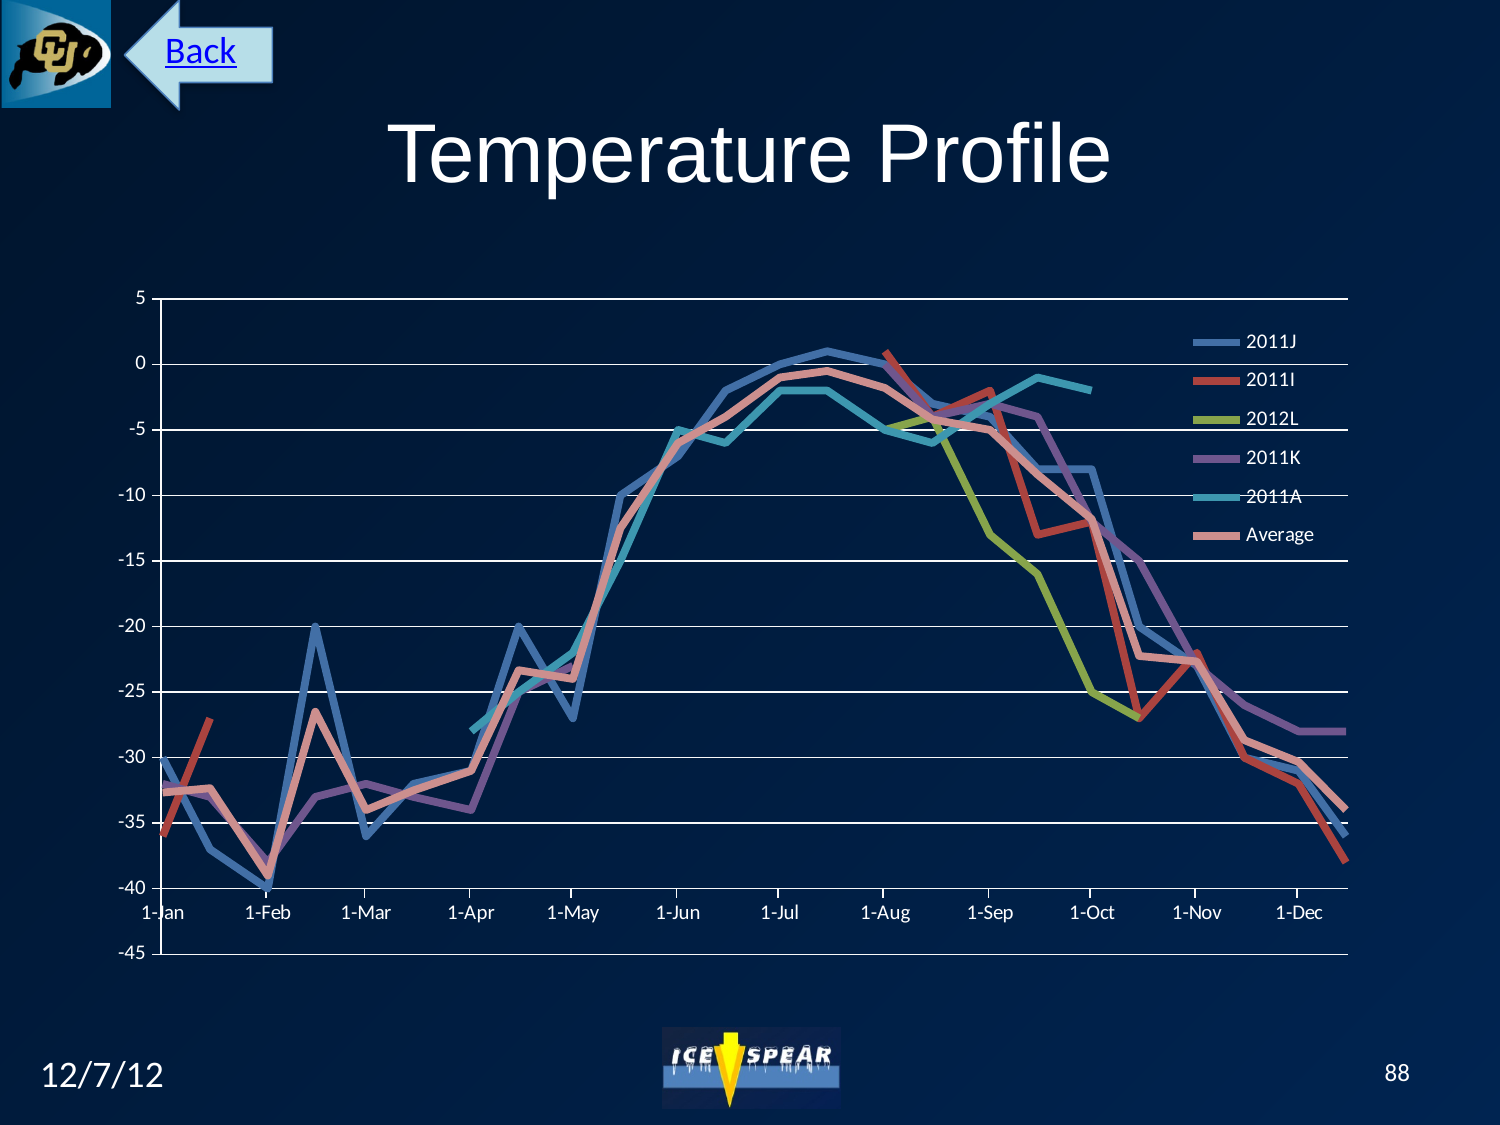

Back
# Temperature Profile

### Chart

| Category | 2011J | 2011I | 2012L | 2011K | 2011A | Average |
|---|---|---|---|---|---|---|
| 40909.0 | -30.0 | -36.0 | None | -32.0 | None | -32.66666666666617 |
| 40923.0 | -37.0 | -27.0 | None | -33.0 | None | -32.33333333333334 |
| 40940.0 | -40.0 | None | None | -38.0 | None | -39.0 |
| 40954.0 | -20.0 | None | None | -33.0 | None | -26.5 |
| 40969.0 | -36.0 | None | None | -32.0 | None | -34.0 |
| 40983.0 | -32.0 | None | None | -33.0 | None | -32.5 |
| 41000.0 | -31.0 | None | None | -34.0 | -28.0 | -31.0 |
| 41014.0 | -20.0 | None | None | -25.0 | -25.0 | -23.33333333333318 |
| 41030.0 | -27.0 | None | None | -23.0 | -22.0 | -24.0 |
| 41044.0 | -10.0 | None | None | None | -15.0 | -12.5 |
| 41061.0 | -7.0 | None | None | None | -5.0 | -6.0 |
| 41075.0 | -2.0 | None | None | None | -6.0 | -4.0 |
| 41091.0 | 0.0 | None | None | None | -2.0 | -1.0 |
| 41105.0 | 1.0 | None | None | None | -2.0 | -0.5 |
| 41122.0 | 0.0 | 1.0 | -5.0 | 0.0 | -5.0 | -1.8 |
| 41136.0 | -3.0 | -4.0 | -4.0 | -4.0 | -6.0 | -4.2 |
| 41153.0 | -4.0 | -2.0 | -13.0 | -3.0 | -3.0 | -5.0 |
| 41167.0 | -8.0 | -13.0 | -16.0 | -4.0 | -1.0 | -8.4 |
| 41183.0 | -8.0 | -12.0 | -25.0 | -12.0 | -2.0 | -11.8 |
| 41197.0 | -20.0 | -27.0 | -27.0 | -15.0 | None | -22.25 |
| 41214.0 | -23.0 | -22.0 | None | -23.0 | None | -22.66666666666667 |
| 41228.0 | -30.0 | -30.0 | None | -26.0 | None | -28.66666666666667 |
| 41244.0 | -31.0 | -32.0 | None | -28.0 | None | -30.33333333333318 |
| 41258.0 | -36.0 | -38.0 | None | -28.0 | None | -34.0 |
12/7/12
88